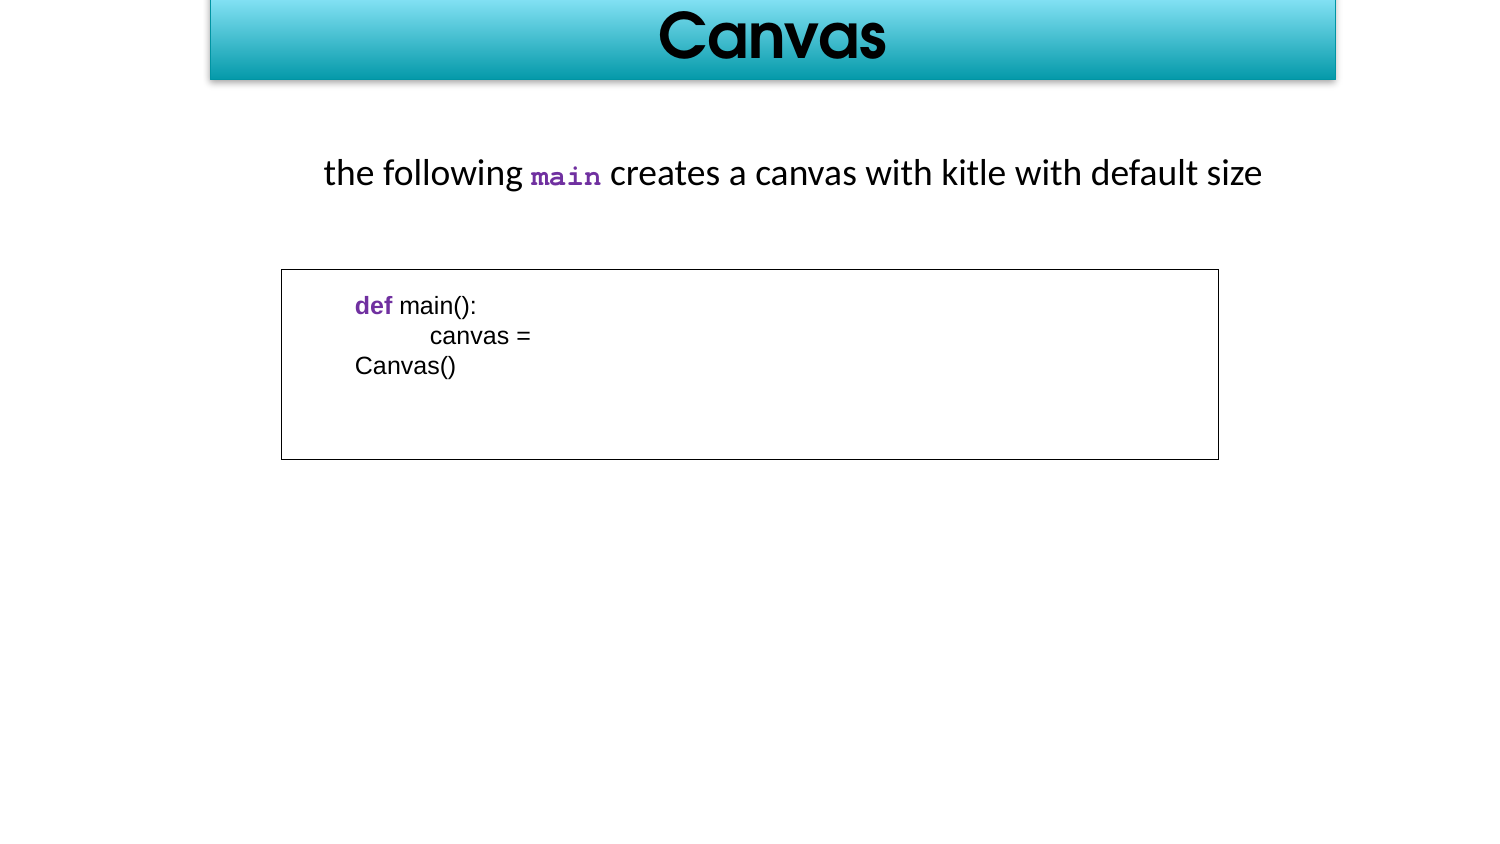

Canvas
the following main creates a canvas with kitle with default size

def main():
canvas = Canvas()

)